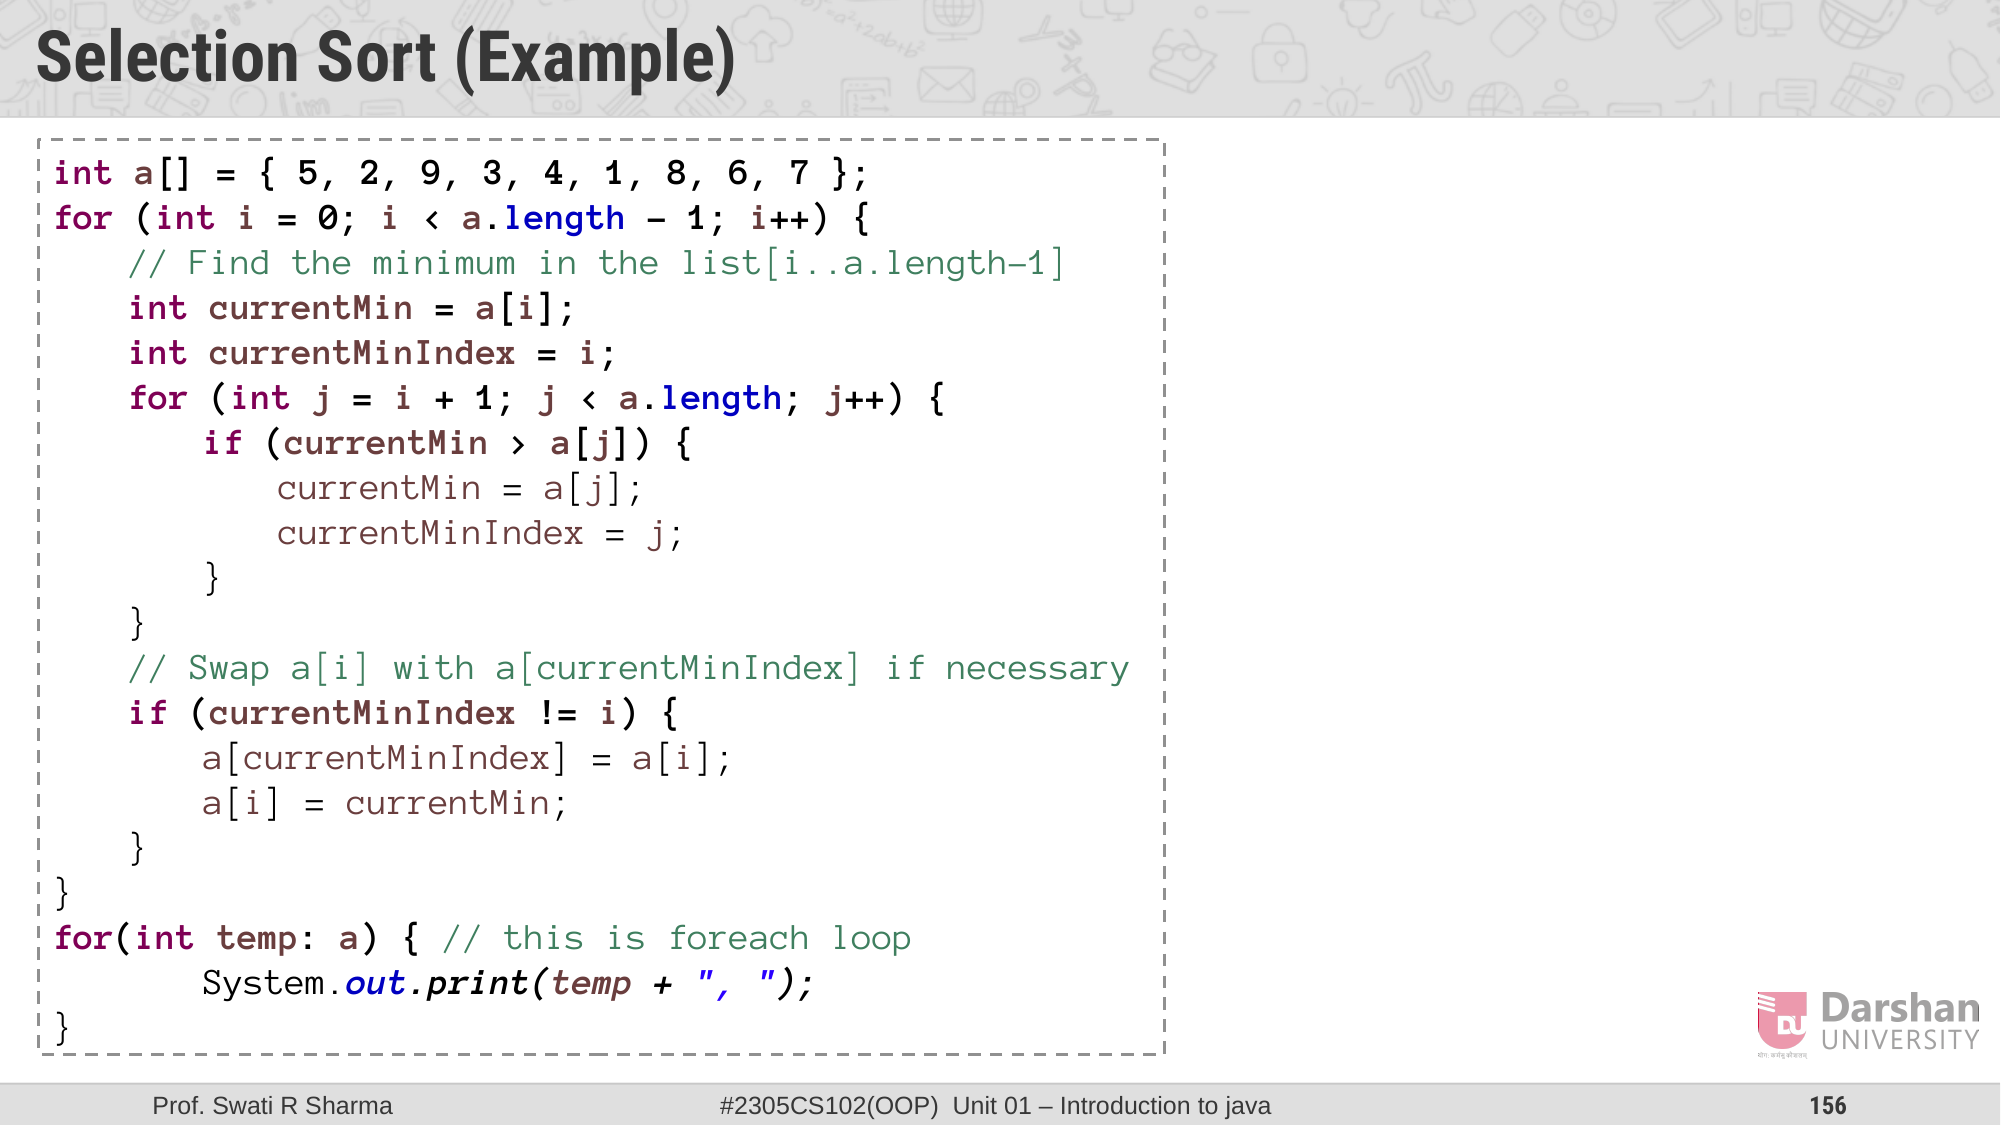

# Selection Sort (Example)
int a[] = { 5, 2, 9, 3, 4, 1, 8, 6, 7 };
for (int i = 0; i < a.length - 1; i++) {
// Find the minimum in the list[i..a.length-1]
int currentMin = a[i];
int currentMinIndex = i;
for (int j = i + 1; j < a.length; j++) {
if (currentMin > a[j]) {
currentMin = a[j];
currentMinIndex = j;
}
}
// Swap a[i] with a[currentMinIndex] if necessary
if (currentMinIndex != i) {
a[currentMinIndex] = a[i];
a[i] = currentMin;
}
}
for(int temp: a) { // this is foreach loop
	System.out.print(temp + ", ");
}